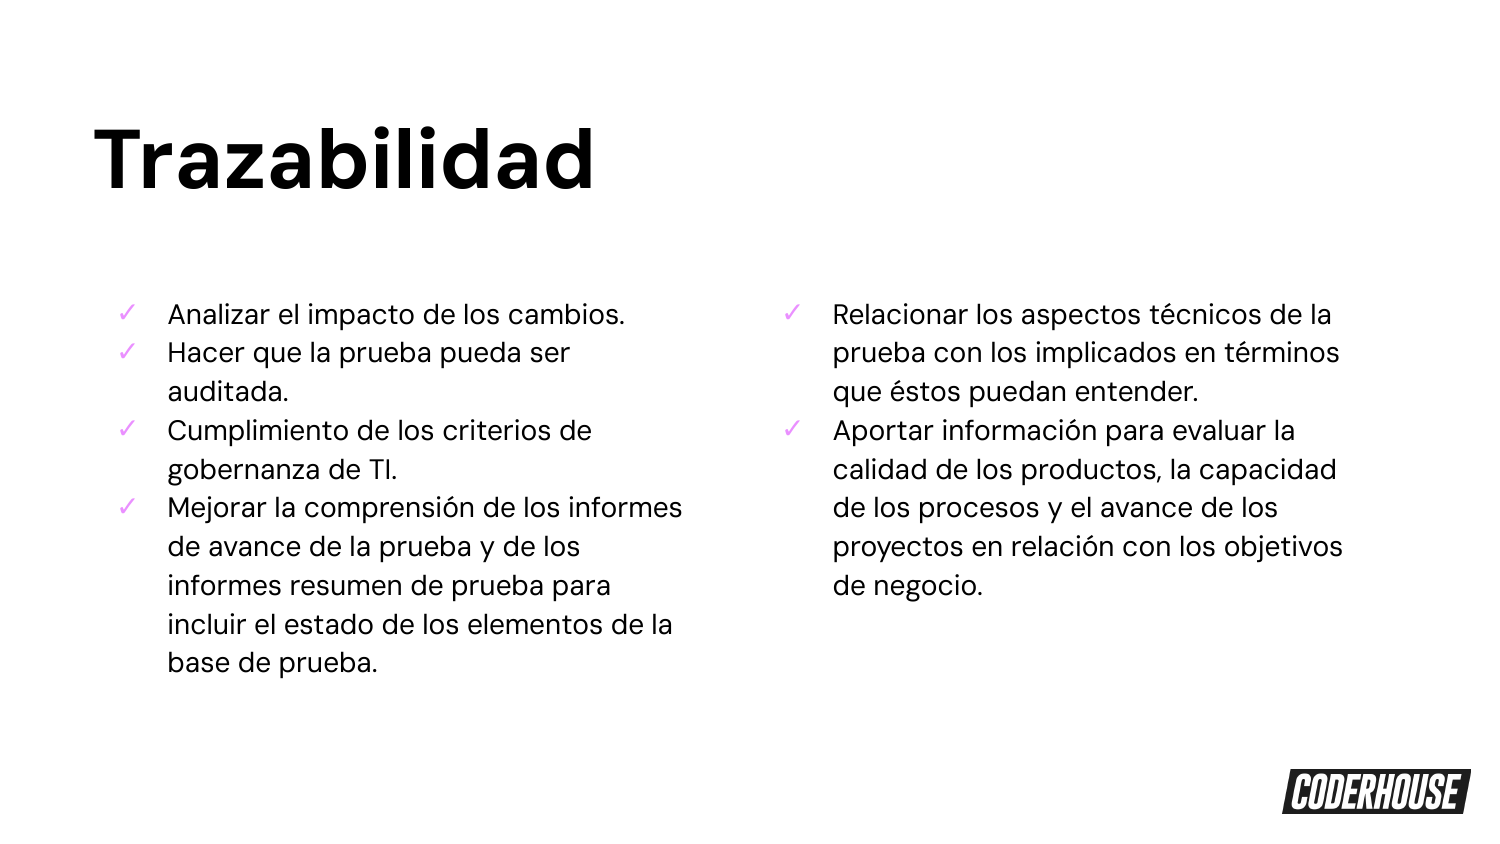

Trazabilidad
Analizar el impacto de los cambios.
Hacer que la prueba pueda ser auditada.
Cumplimiento de los criterios de gobernanza de TI.
Mejorar la comprensión de los informes de avance de la prueba y de los informes resumen de prueba para incluir el estado de los elementos de la base de prueba.

Relacionar los aspectos técnicos de la prueba con los implicados en términos que éstos puedan entender.
Aportar información para evaluar la calidad de los productos, la capacidad de los procesos y el avance de los proyectos en relación con los objetivos de negocio.